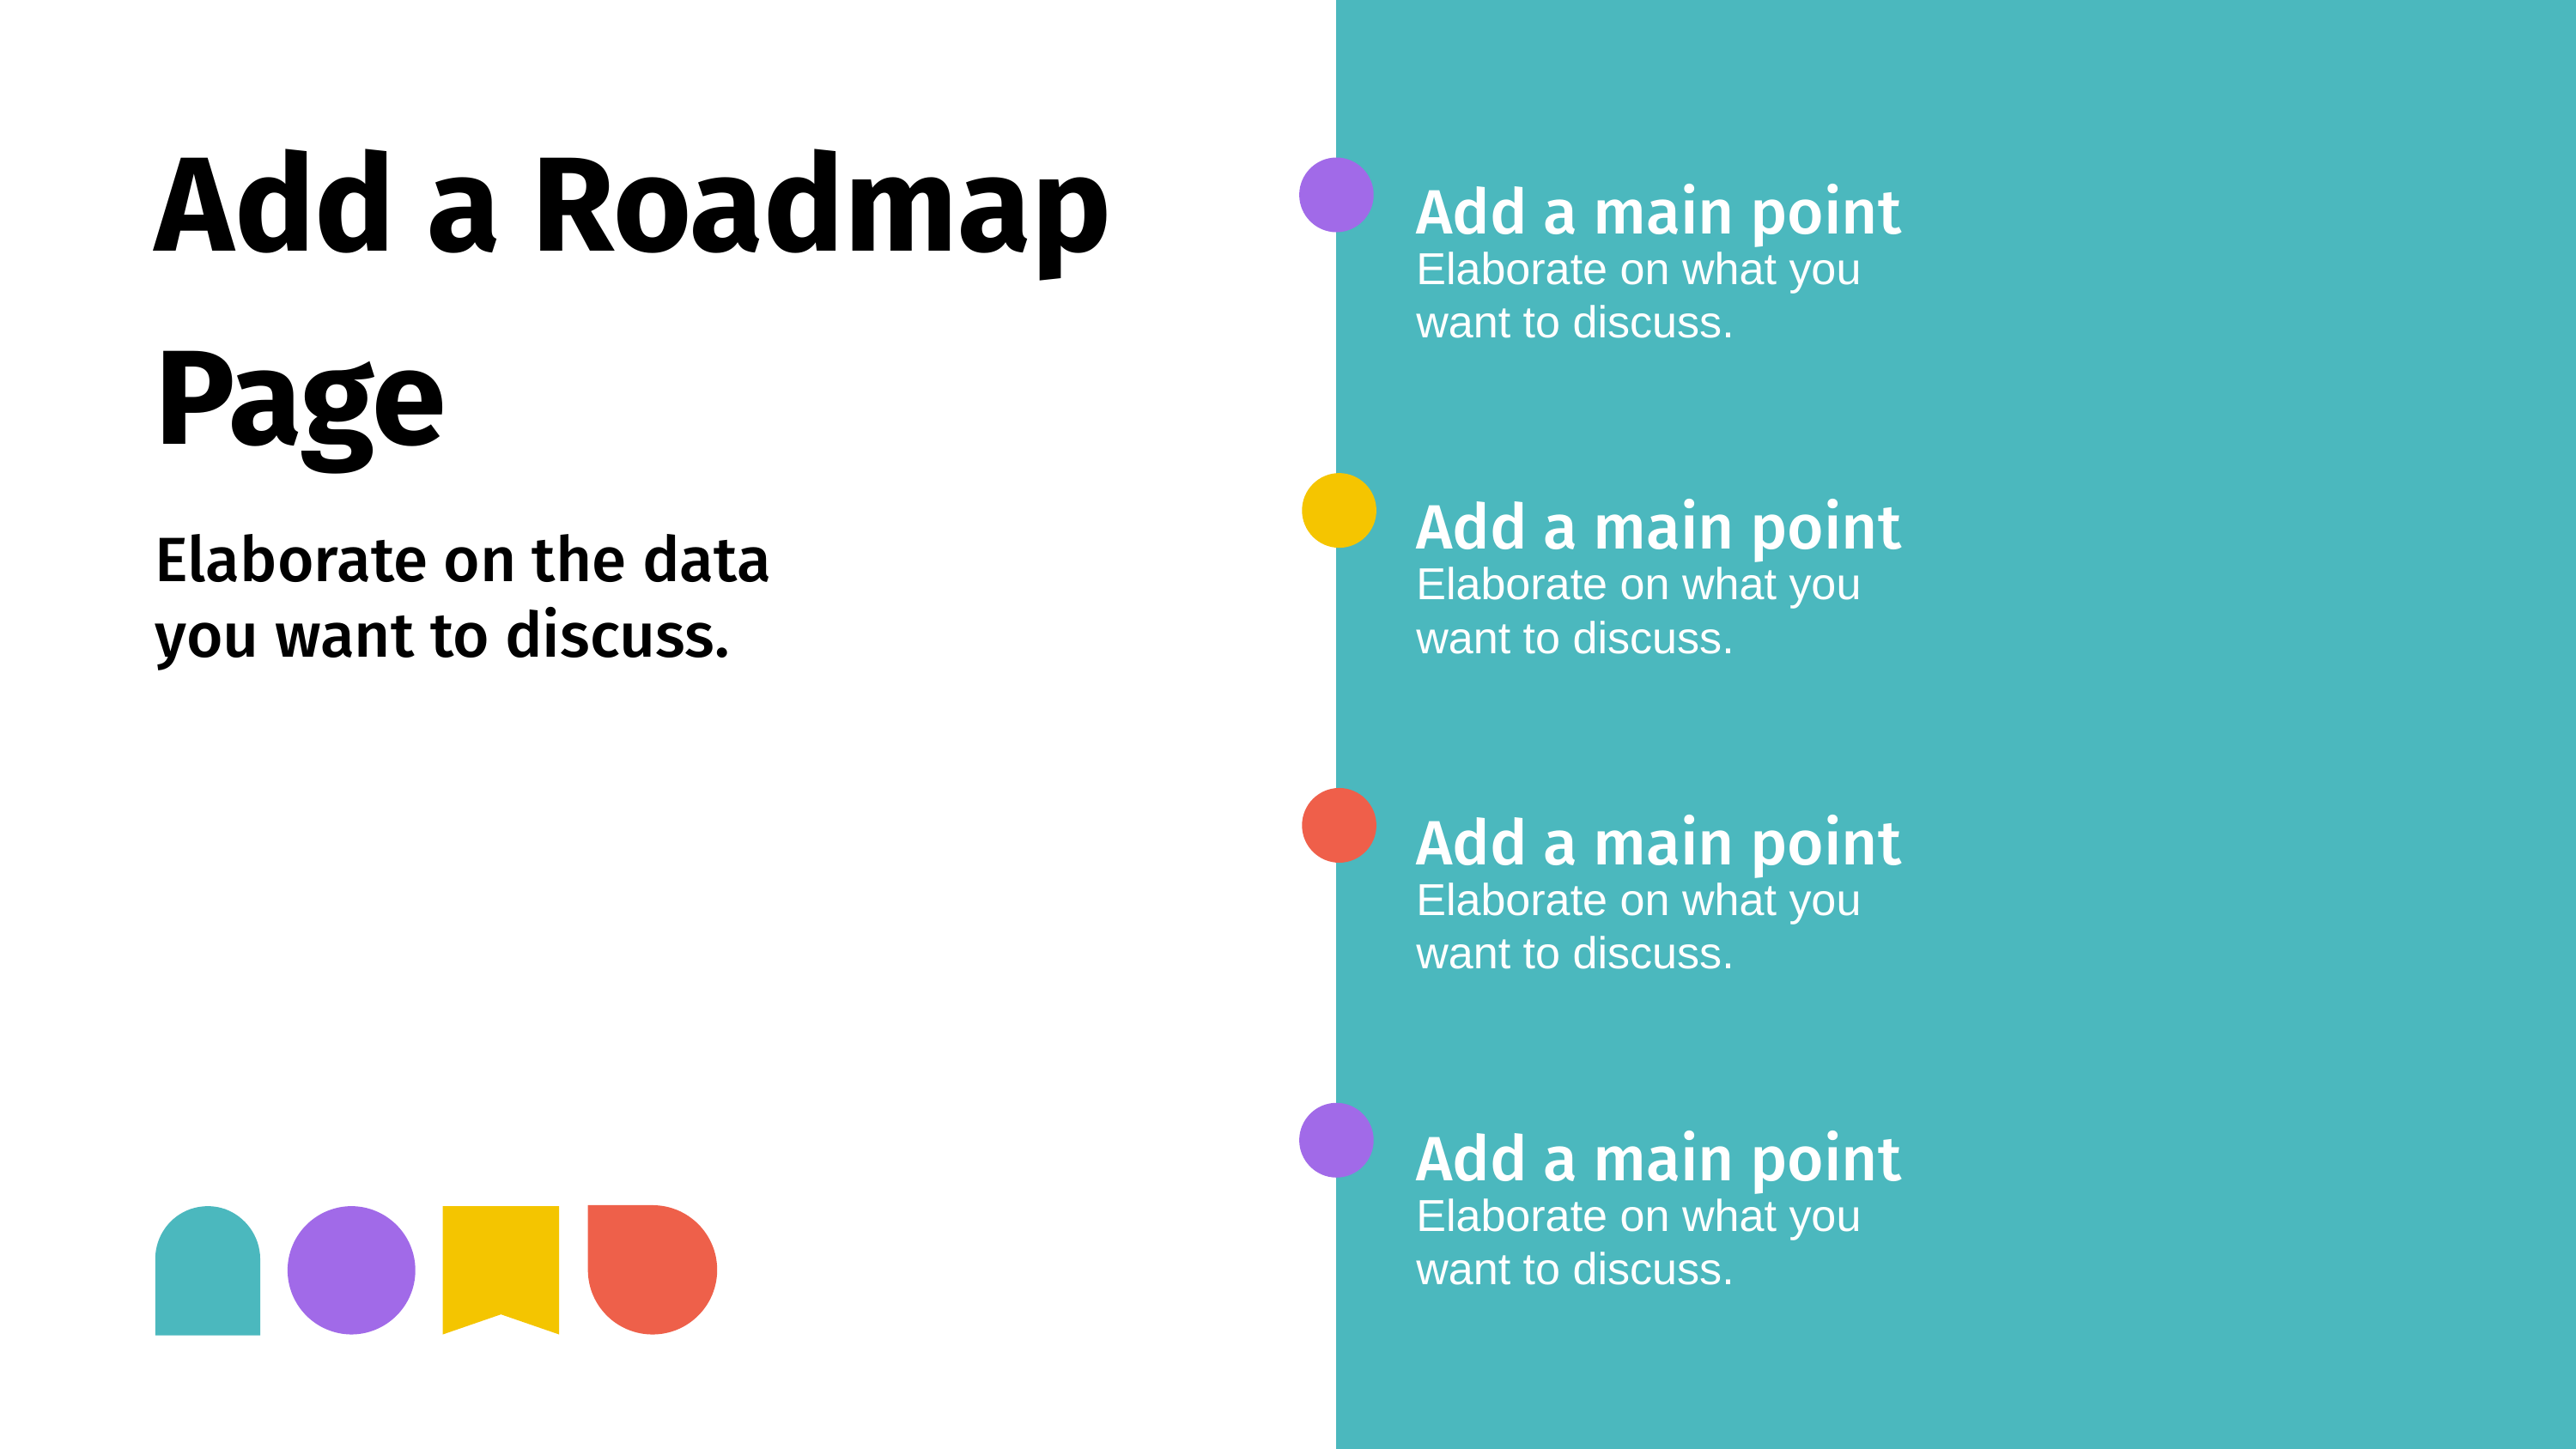

Add a Roadmap
Page
Add a main point

Elaborate on what you
want to discuss.
Add a main point

Elaborate on the data
you want to discuss.
Elaborate on what you
want to discuss.
Add a main point

Elaborate on what you
want to discuss.

Add a main point
Elaborate on what you
want to discuss.